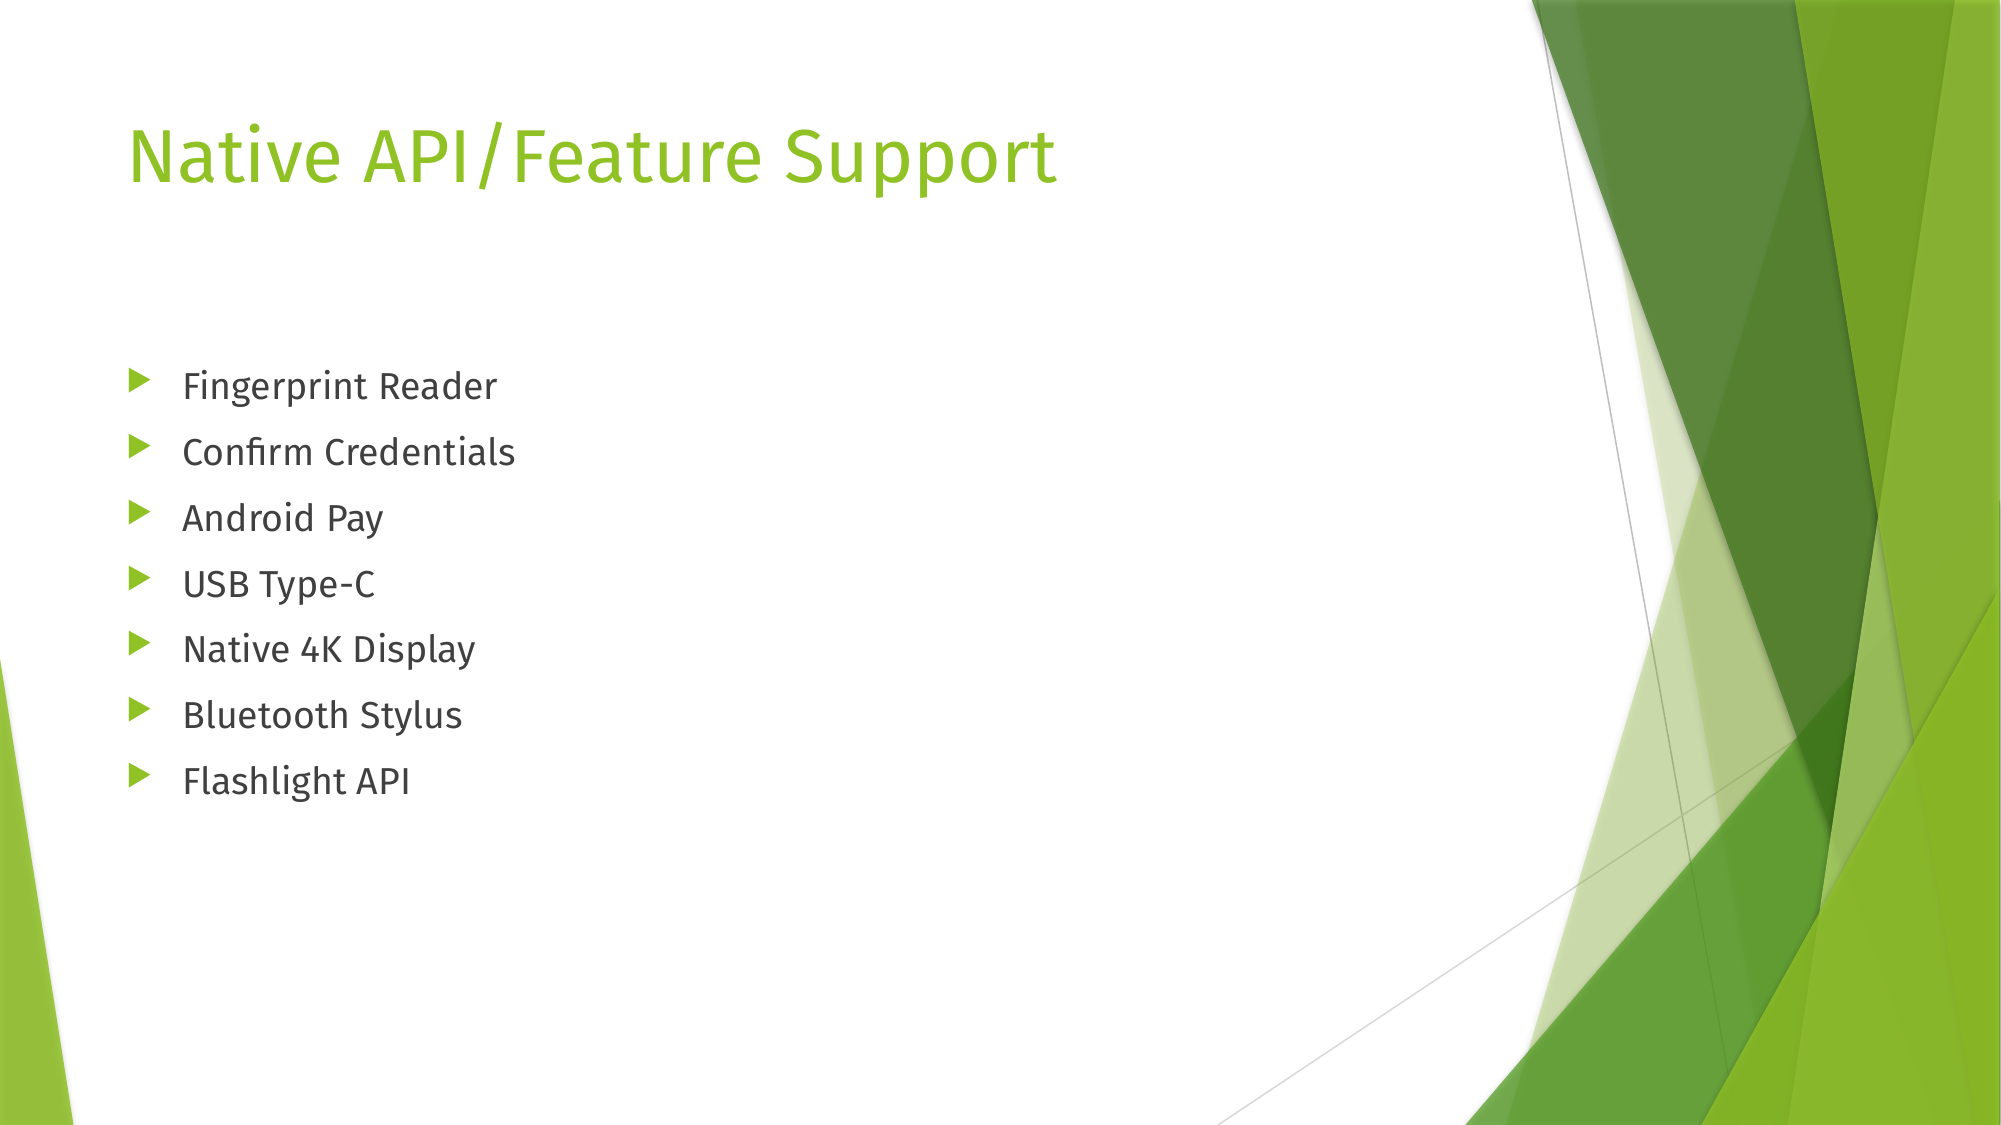

# Native API/Feature Support
Fingerprint Reader
Confirm Credentials
Android Pay
USB Type-C
Native 4K Display
Bluetooth Stylus
Flashlight API